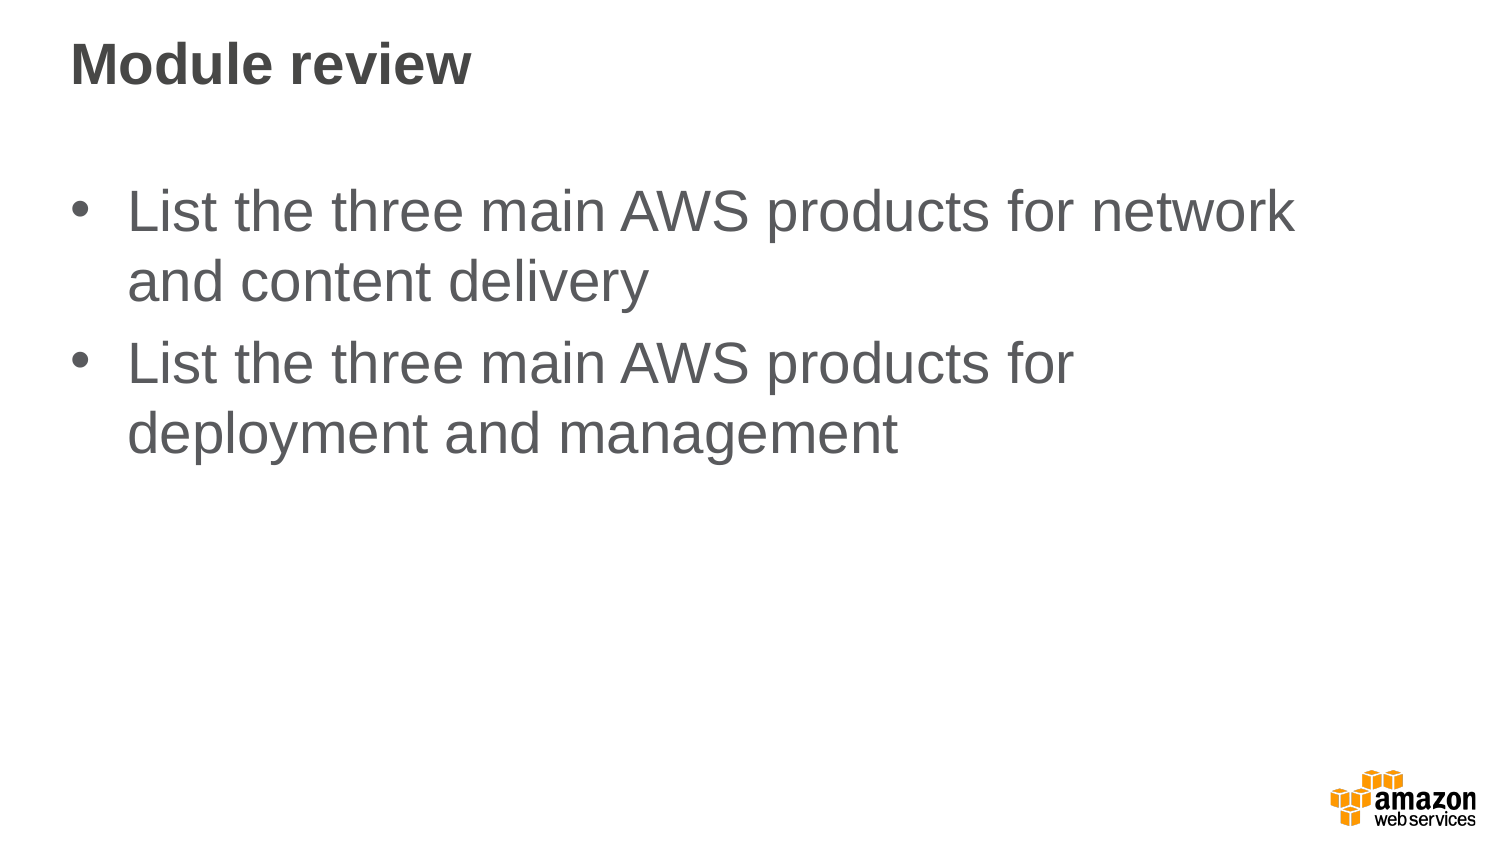

# Module review
List the three main AWS products for network and content delivery
List the three main AWS products for deployment and management